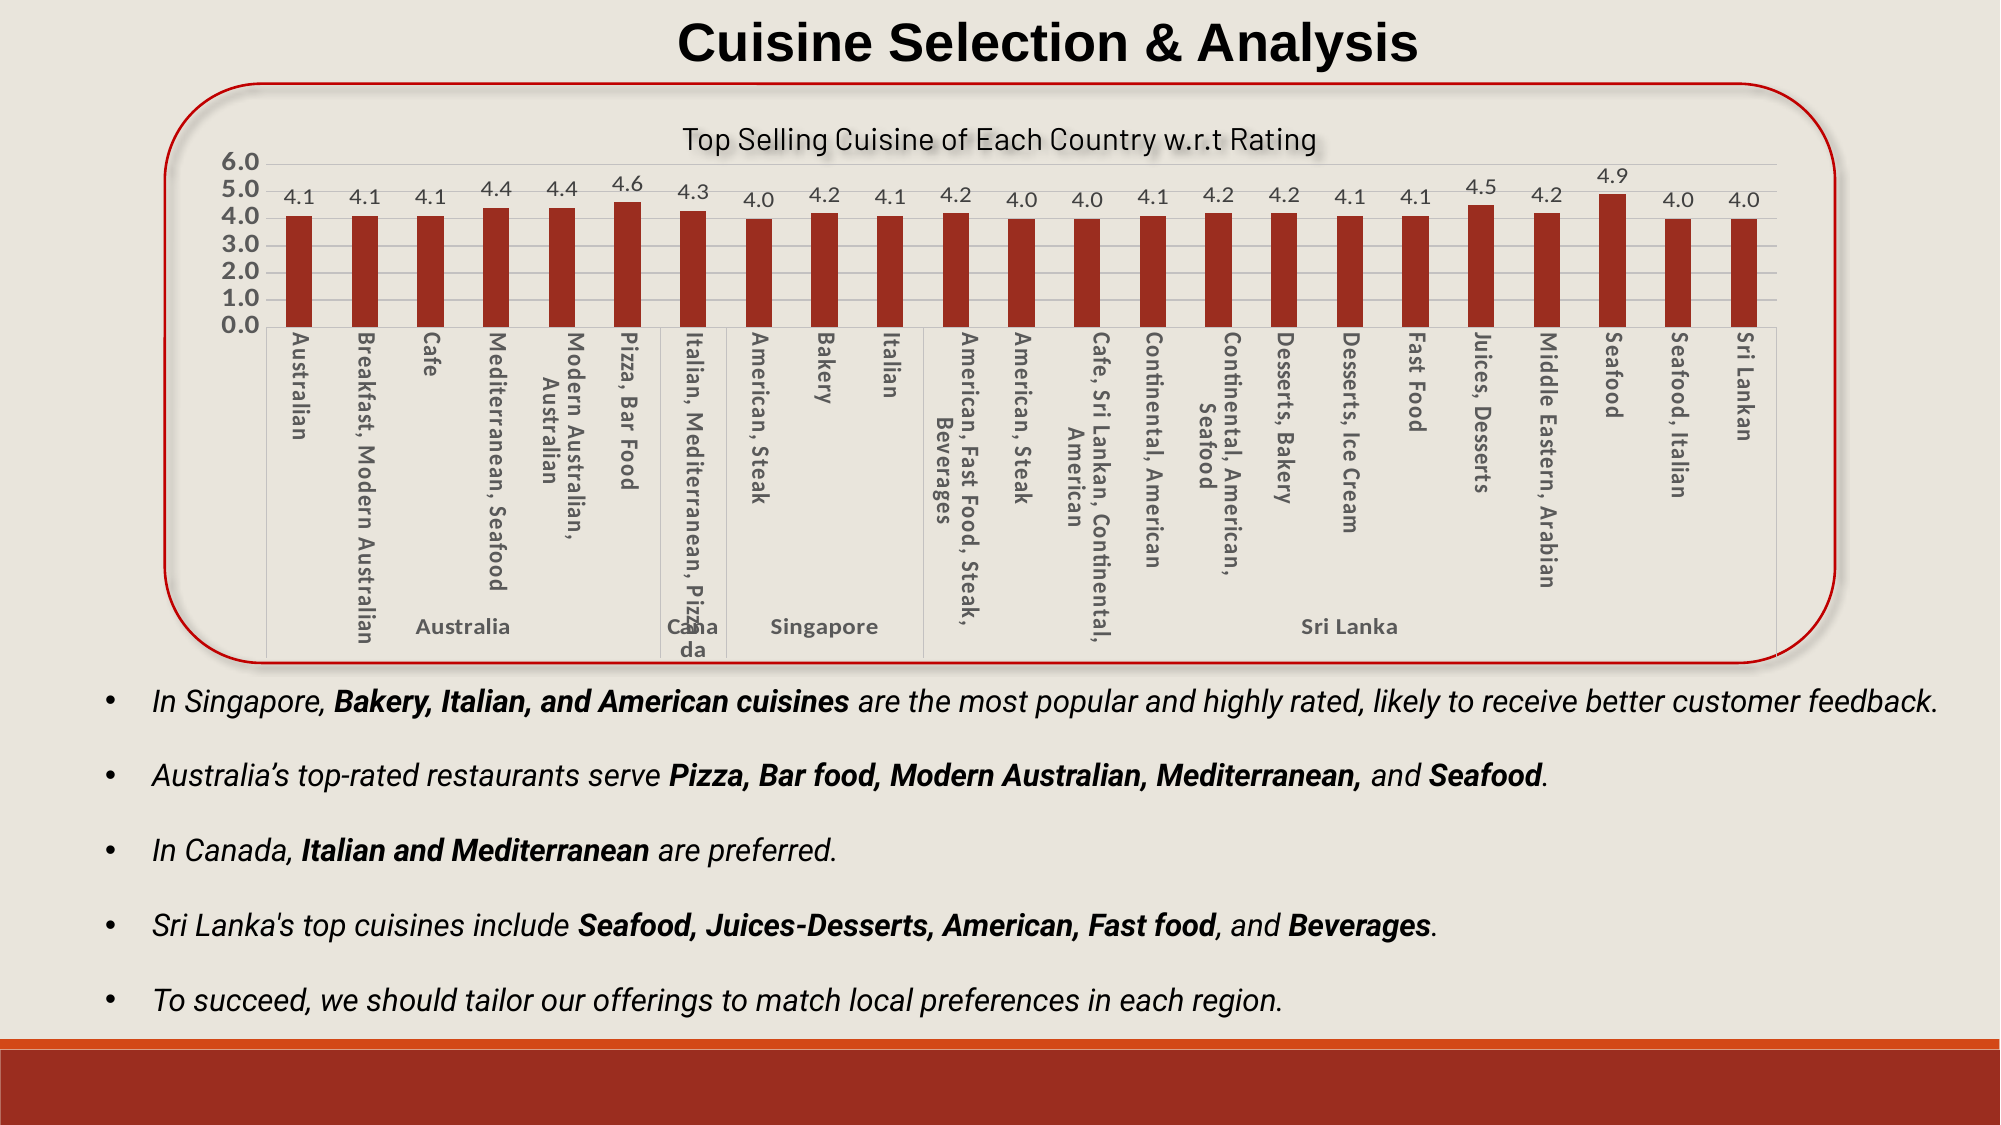

Cuisine Selection & Analysis
Top Selling Cuisine of Each Country w.r.t Rating

### Chart

| Category | Total |
|---|---|
| Australian | 4.1 |
| Breakfast, Modern Australian | 4.1 |
| Cafe | 4.1 |
| Mediterranean, Seafood | 4.4 |
| Modern Australian, Australian | 4.4 |
| Pizza, Bar Food | 4.6 |
| Italian, Mediterranean, Pizza | 4.3 |
| American, Steak | 4.0 |
| Bakery | 4.2 |
| Italian | 4.1 |
| American, Fast Food, Steak, Beverages | 4.2 |
| American, Steak | 4.0 |
| Cafe, Sri Lankan, Continental, American | 4.0 |
| Continental, American | 4.1 |
| Continental, American, Seafood | 4.2 |
| Desserts, Bakery | 4.2 |
| Desserts, Ice Cream | 4.1 |
| Fast Food | 4.1 |
| Juices, Desserts | 4.5 |
| Middle Eastern, Arabian | 4.2 |
| Seafood | 4.9 |
| Seafood, Italian | 4.0 |
| Sri Lankan | 4.0 |
In Singapore, Bakery, Italian, and American cuisines are the most popular and highly rated, likely to receive better customer feedback.

Australia’s top-rated restaurants serve Pizza, Bar food, Modern Australian, Mediterranean, and Seafood.

In Canada, Italian and Mediterranean are preferred.

Sri Lanka's top cuisines include Seafood, Juices-Desserts, American, Fast food, and Beverages.

To succeed, we should tailor our offerings to match local preferences in each region.